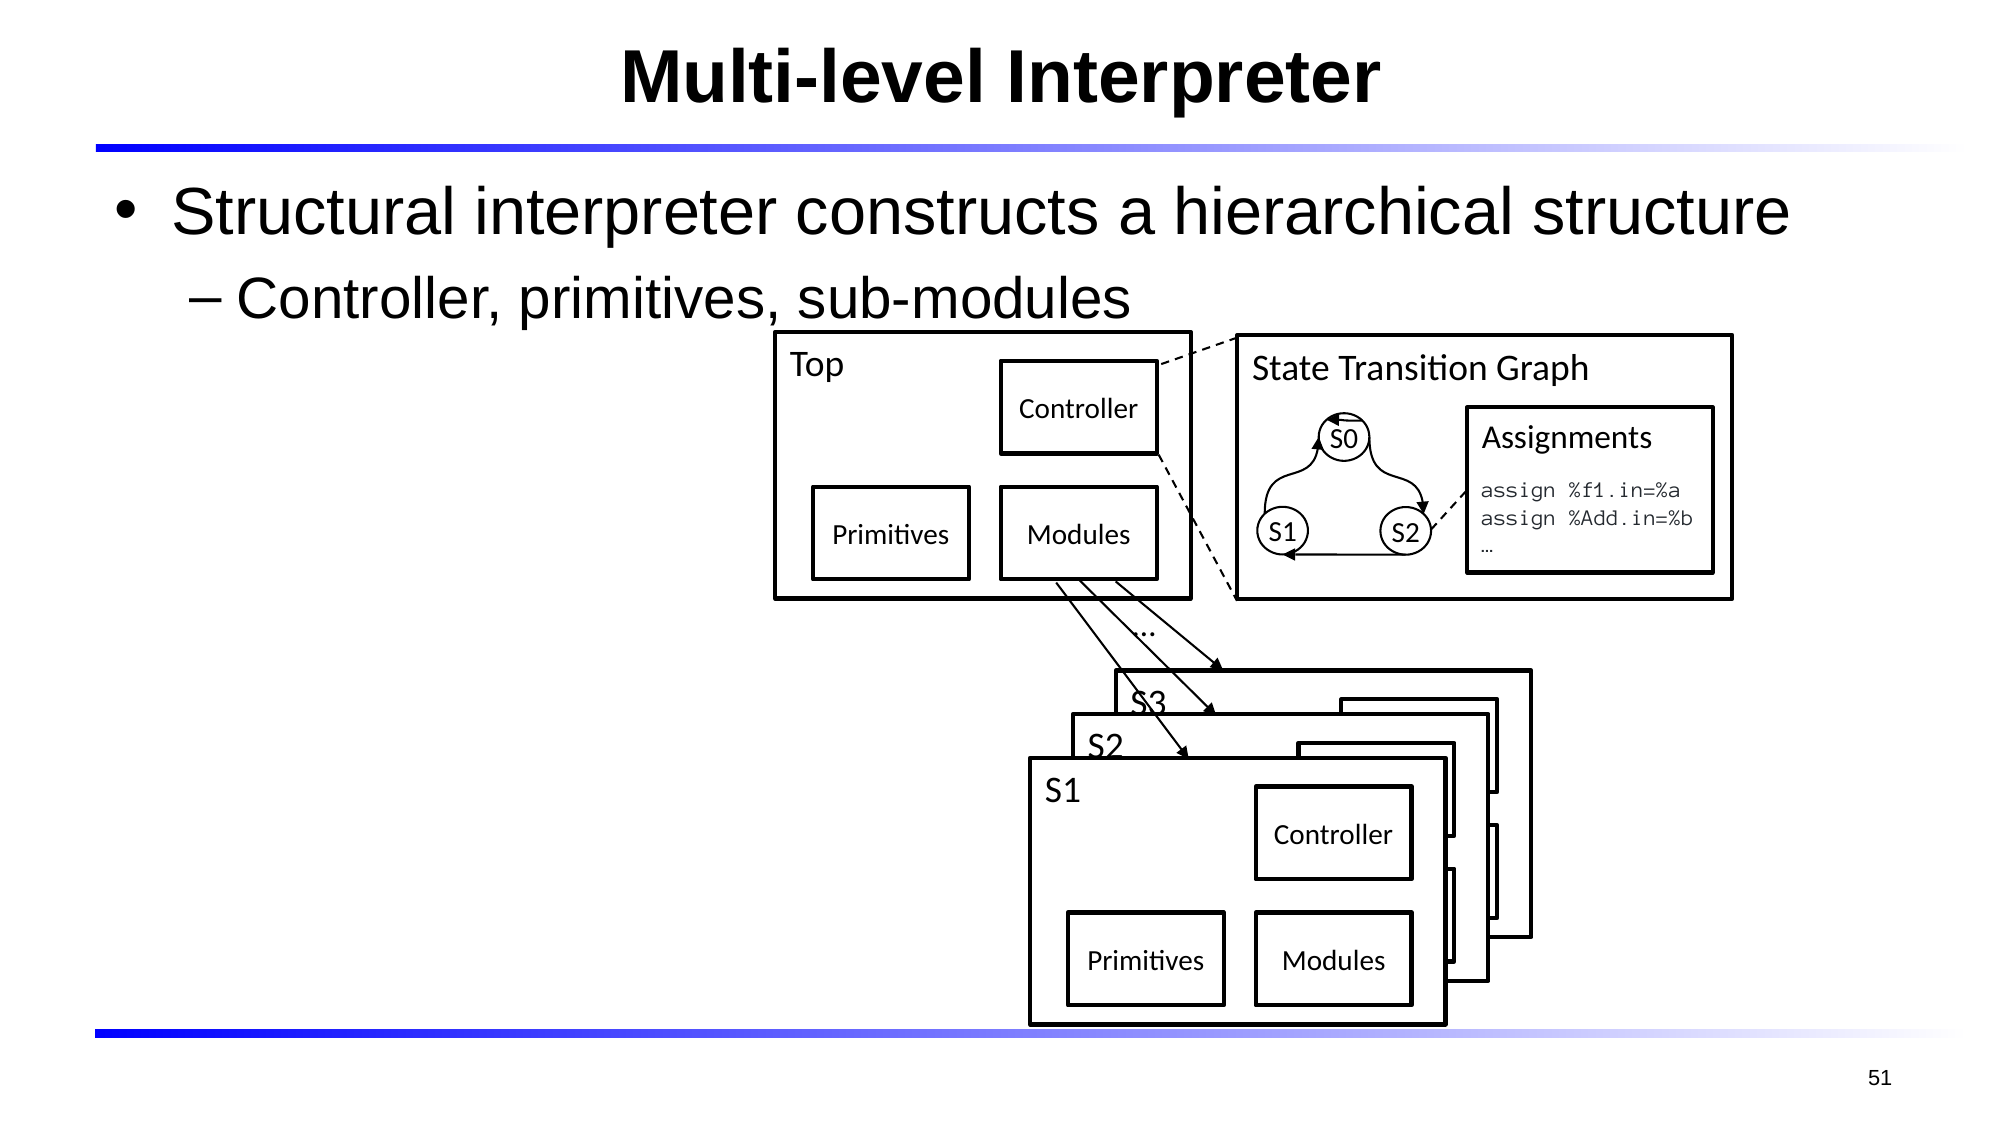

# Multi-level Interpreter
Structural interpreter constructs a hierarchical structure
Controller, primitives, sub-modules
Top
Controller
Primitives
Modules
State Transition Graph
Assignments

assign %f1.in=%a
assign %Add.in=%b
…

S0

S1

S2

…
S3
StageSet
Primitives
Instances
S2
StageSet
Primitives
Instances
S1
Controller
Primitives
Modules

51